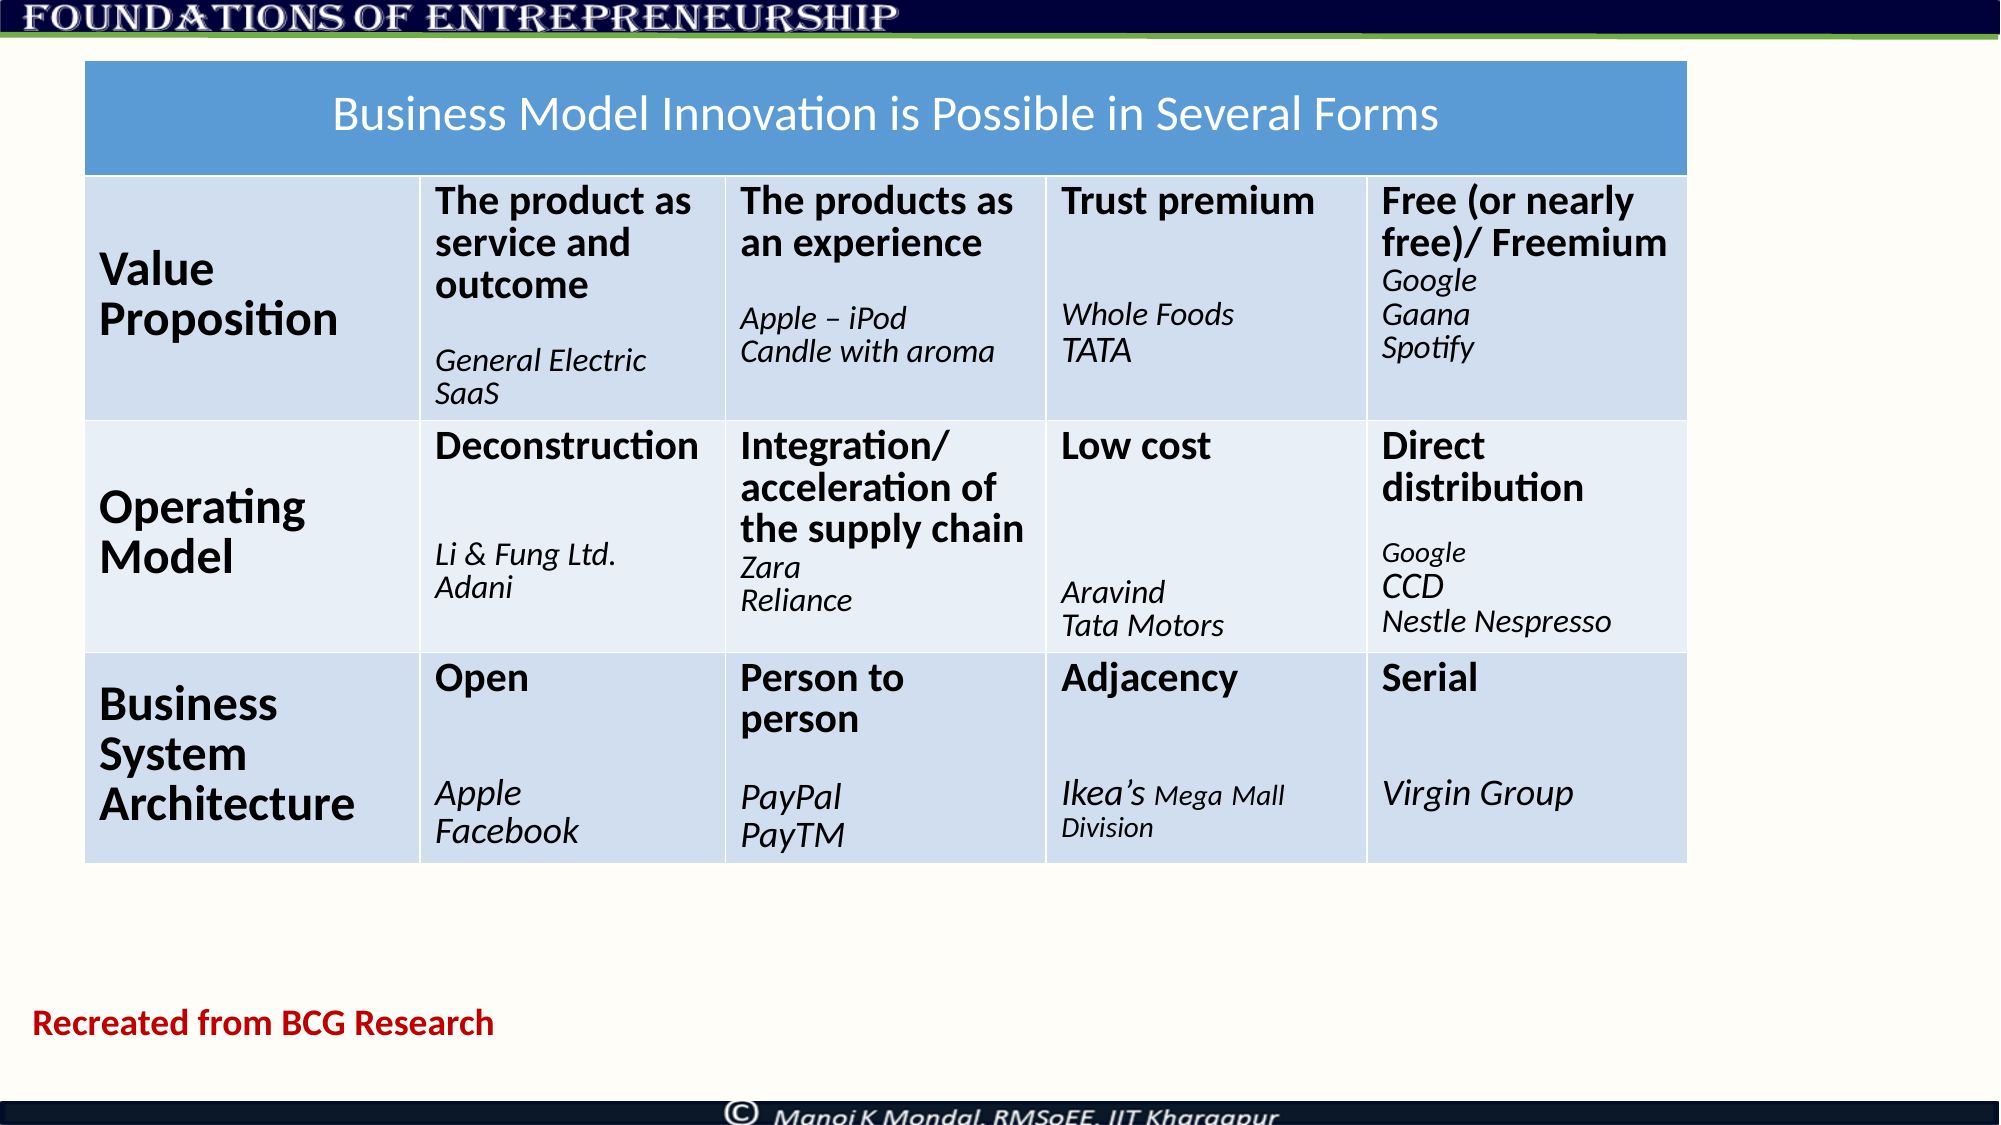

| Business Model Innovation is Possible in Several Forms |  |  |  |  |
| --- | --- | --- | --- | --- |
| Value Proposition | The product as service and outcome General Electric SaaS | The products as an experience Apple – iPod Candle with aroma | Trust premium Whole Foods TATA | Free (or nearly free)/ Freemium Google Gaana Spotify |
| Operating Model | Deconstruction Li & Fung Ltd. Adani | Integration/ acceleration of the supply chain Zara Reliance | Low cost Aravind Tata Motors | Direct distribution Google CCD Nestle Nespresso |
| Business System Architecture | Open Apple Facebook | Person to person PayPal PayTM | Adjacency Ikea’s Mega Mall Division | Serial Virgin Group |
Recreated from BCG Research